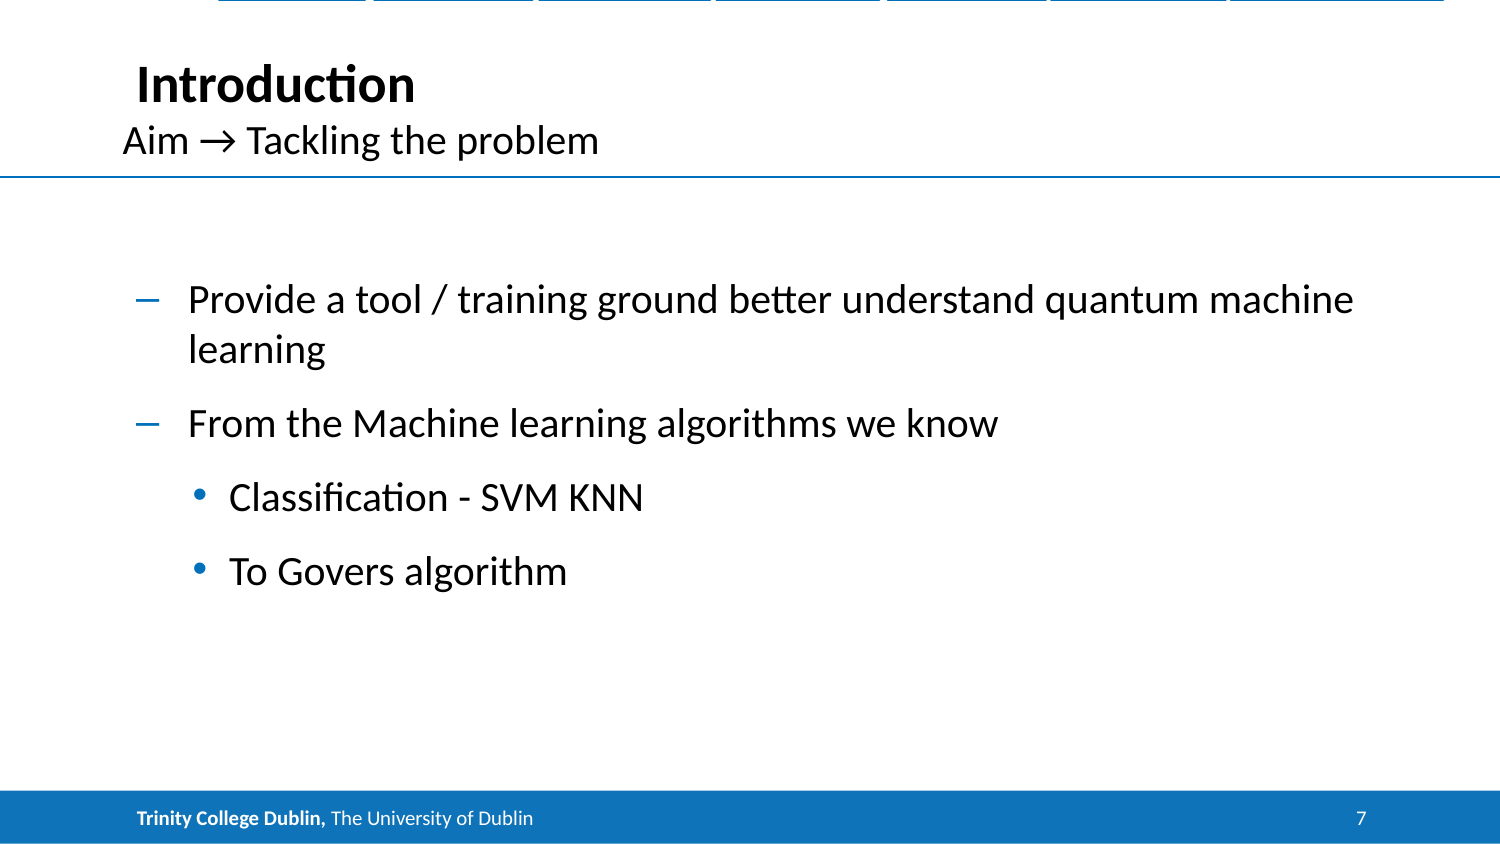

Introduction & background
The Circuits
Data Encoding
Quantum
    Run
Classical
   Run
Results
   Future
   Work
Conclusion
# Introduction
Aim → Tackling the problem

Provide a tool / training ground better understand quantum machine learning
From the Machine learning algorithms we know
Classification - SVM KNN
To Govers algorithm

Trinity College Dublin, The University of Dublin